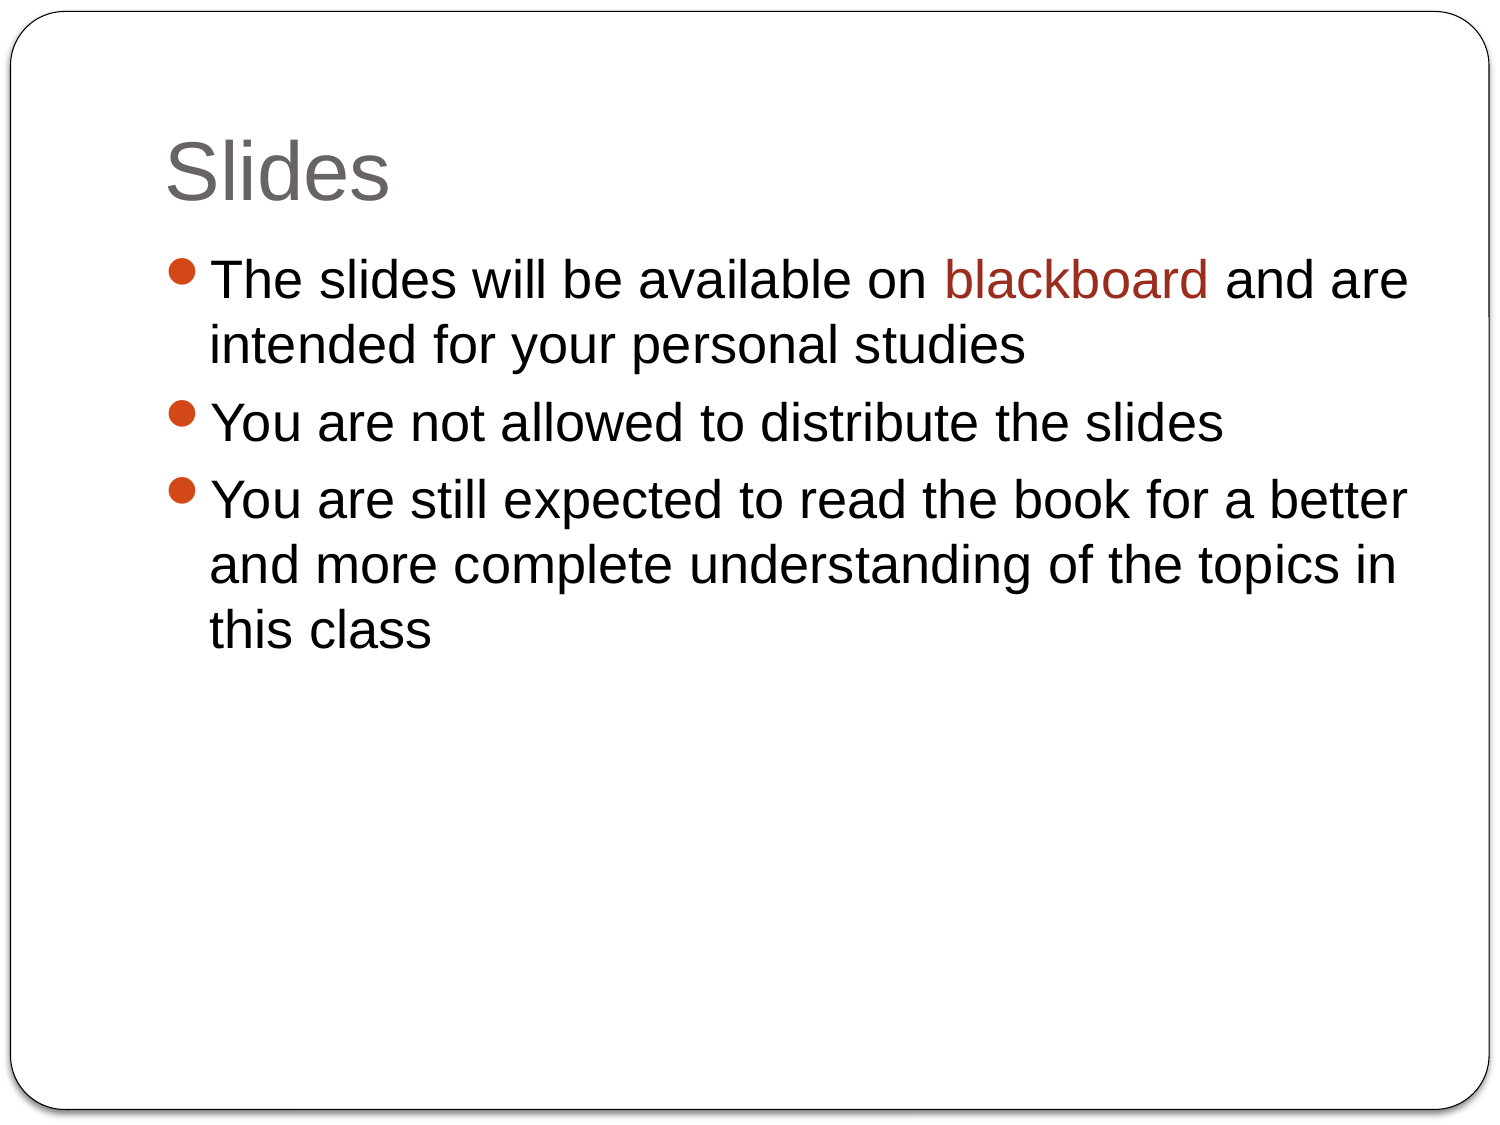

# Slides
The slides will be available on blackboard and are intended for your personal studies
You are not allowed to distribute the slides
You are still expected to read the book for a better and more complete understanding of the topics in this class